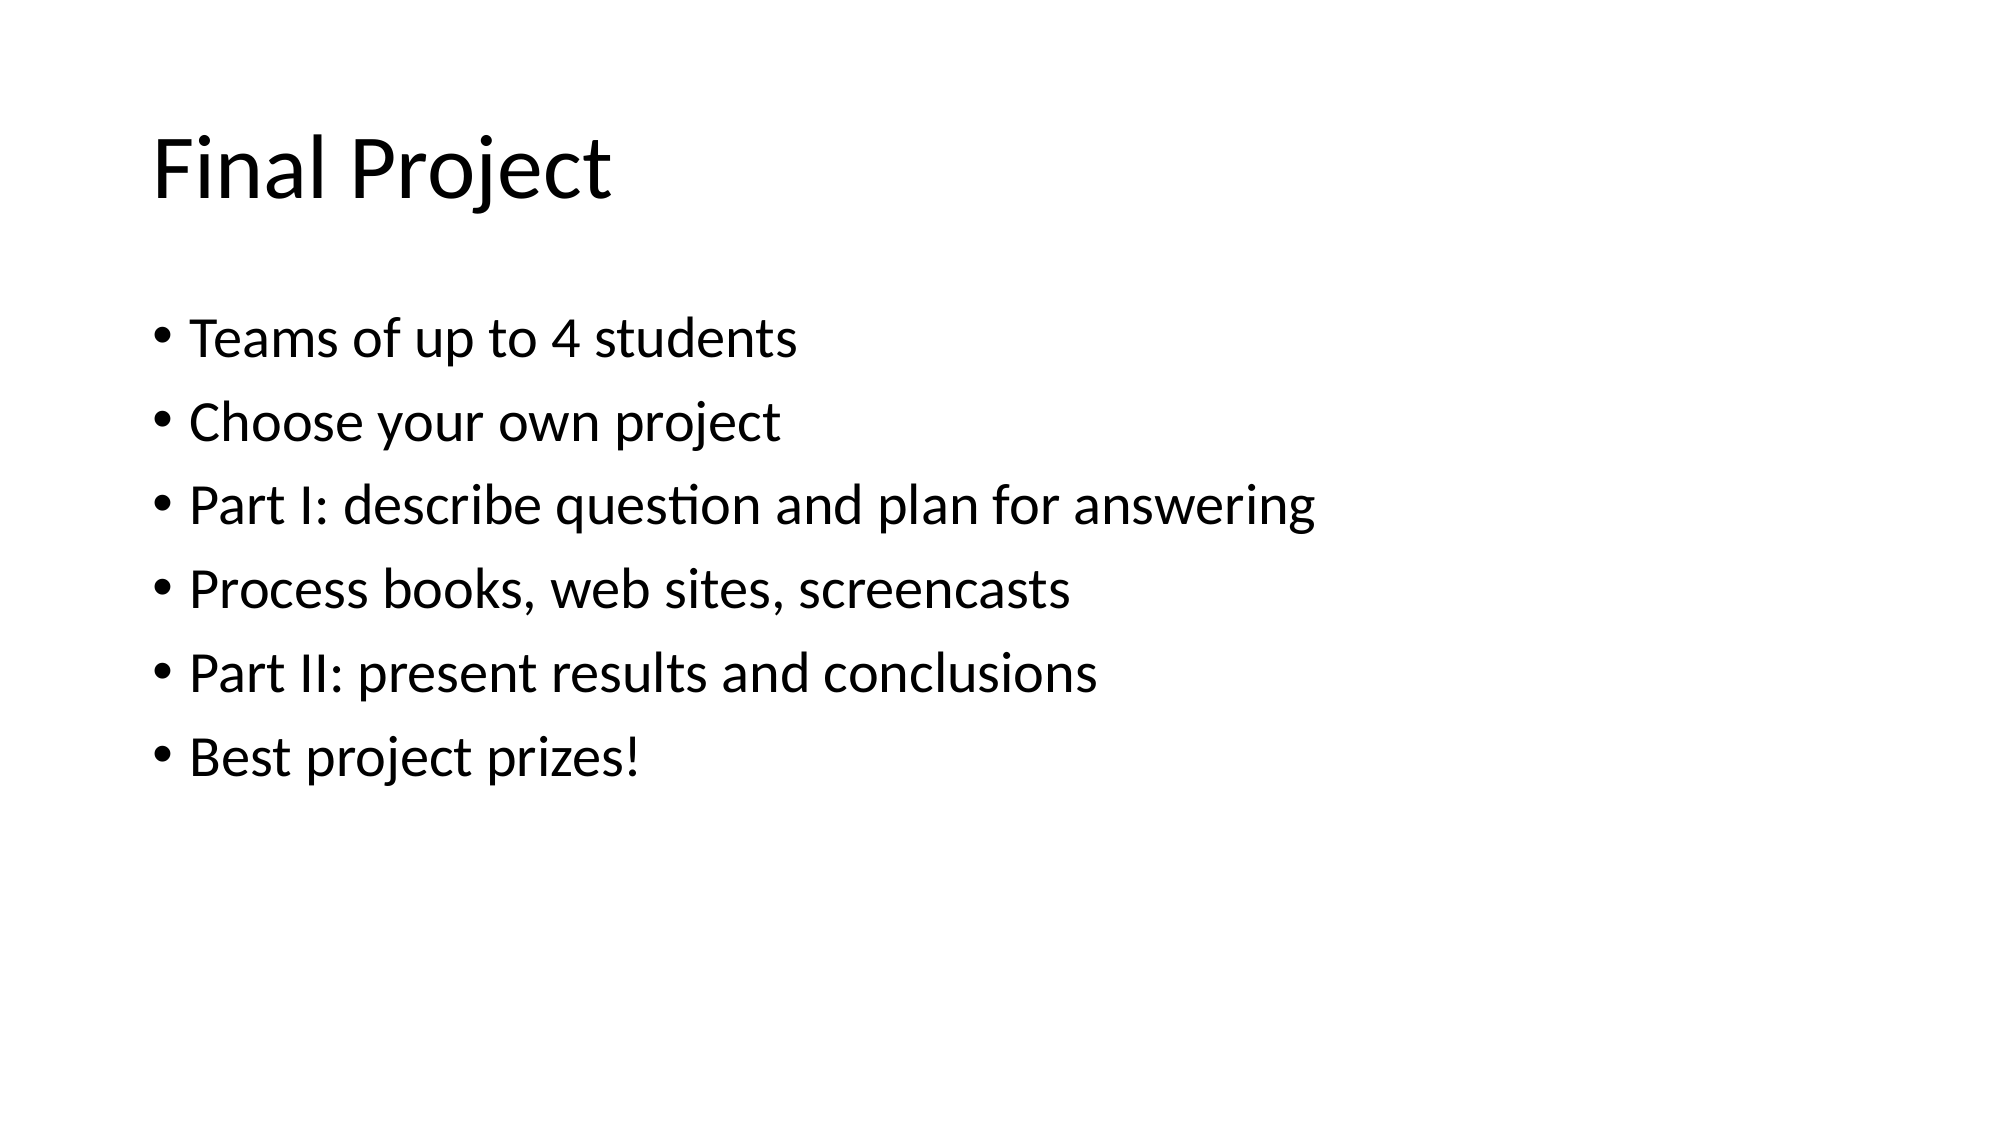

# Final Project
Teams of up to 4 students
Choose your own project
Part I: describe question and plan for answering
Process books, web sites, screencasts
Part II: present results and conclusions
Best project prizes!